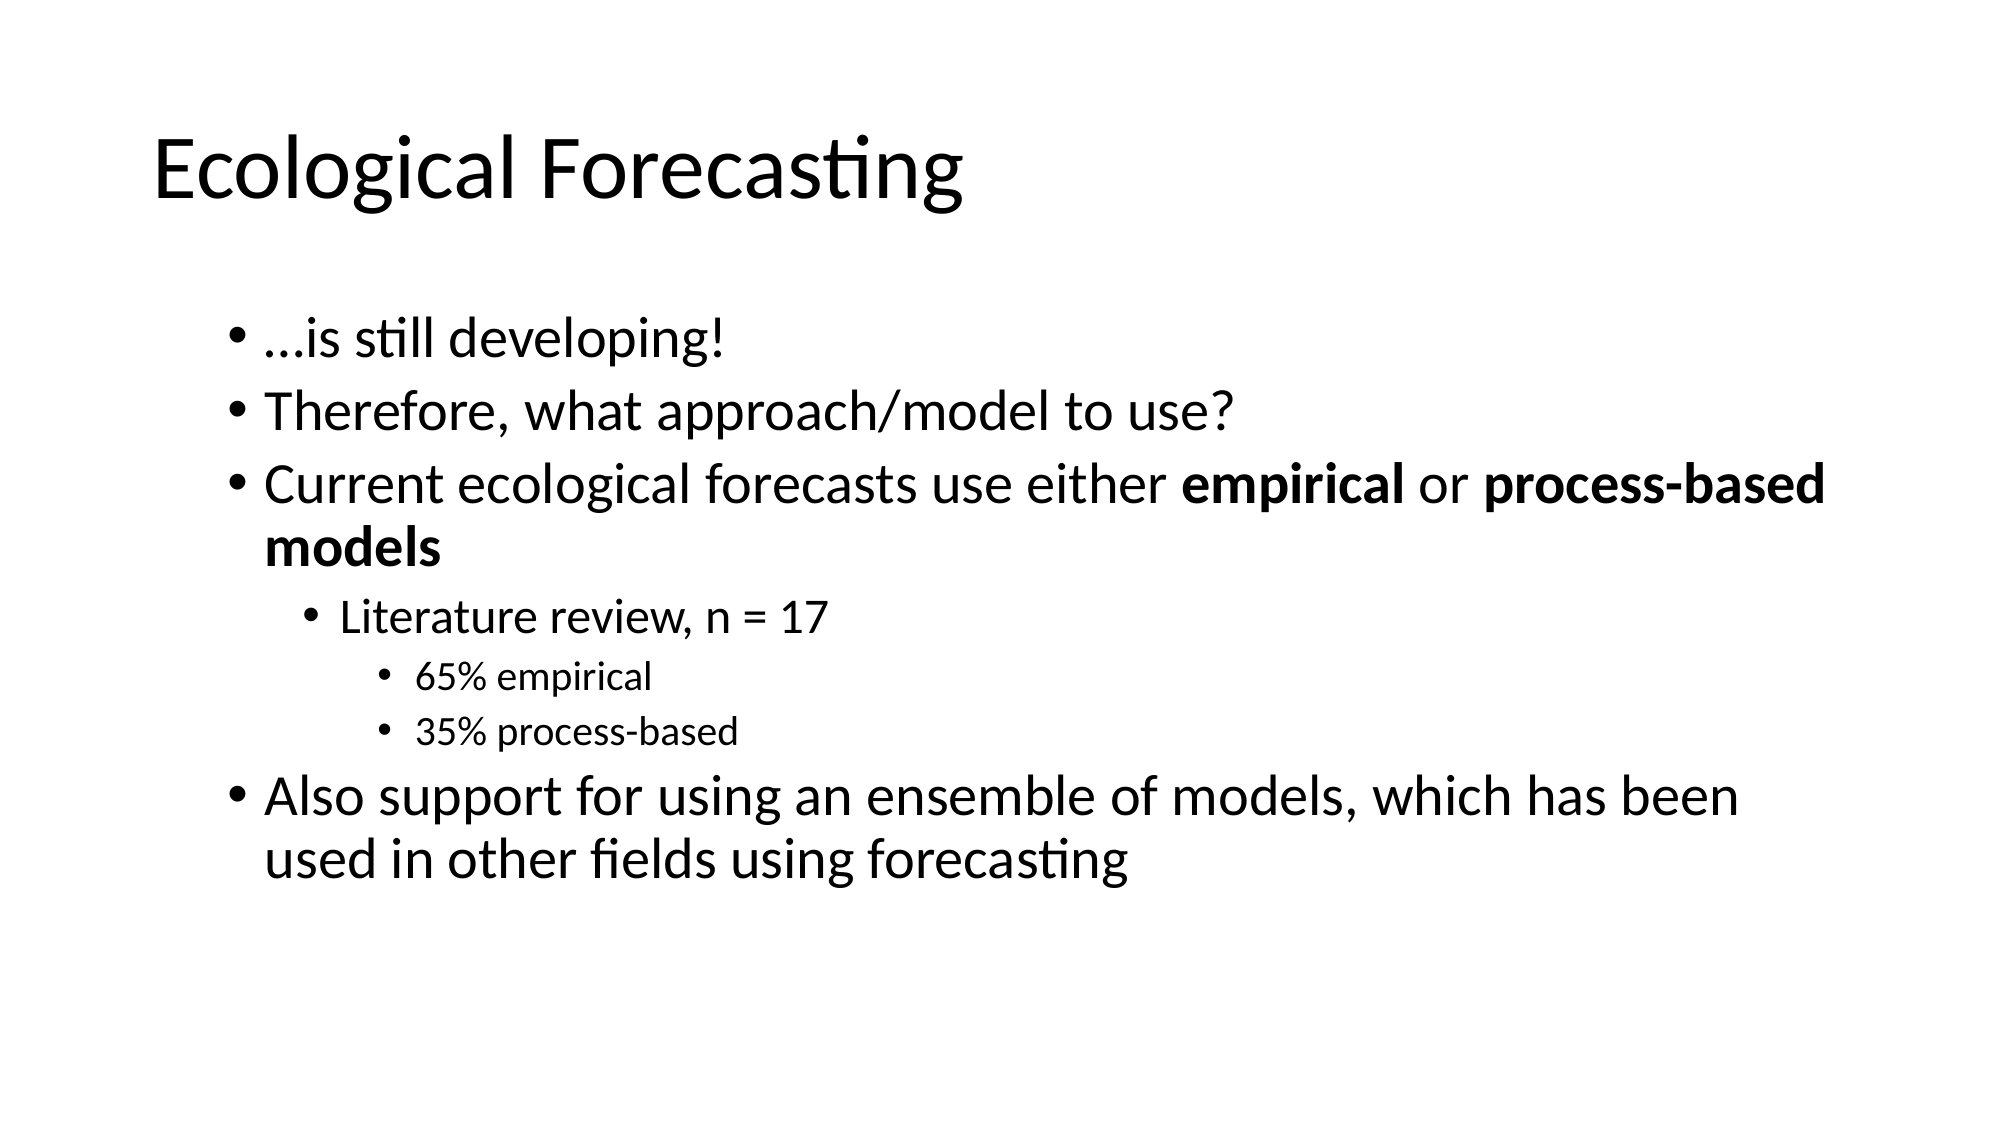

# Ecological Forecasting
…is still developing!
Therefore, what approach/model to use?
Current ecological forecasts use either empirical or process-based models
Literature review, n = 17
65% empirical
35% process-based
Also support for using an ensemble of models, which has been used in other fields using forecasting